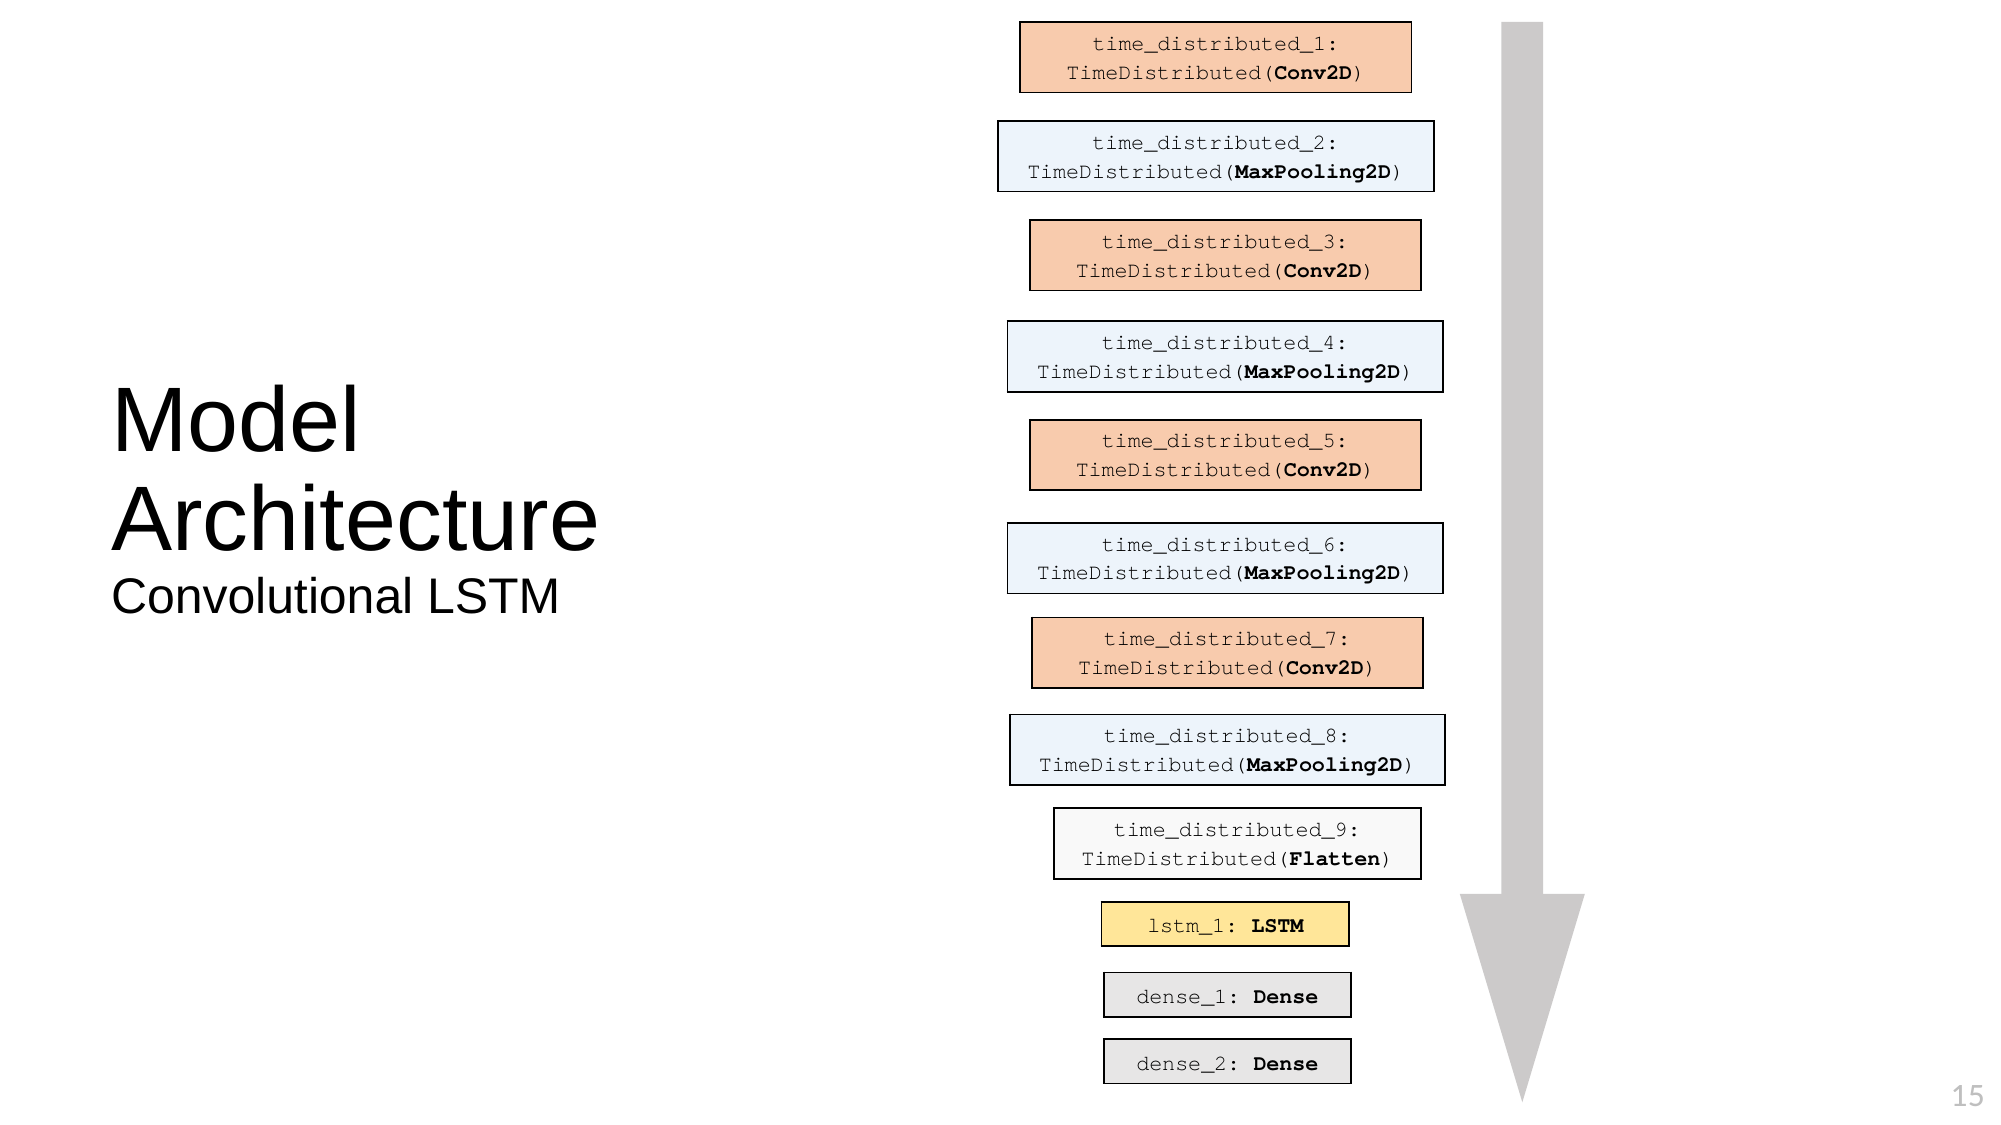

| time\_distributed\_1: TimeDistributed(Conv2D) |
| --- |
| time\_distributed\_2: TimeDistributed(MaxPooling2D) |
| --- |
| time\_distributed\_3: TimeDistributed(Conv2D) |
| --- |
| time\_distributed\_4: TimeDistributed(MaxPooling2D) |
| --- |
# Model Architecture Convolutional LSTM
| time\_distributed\_5: TimeDistributed(Conv2D) |
| --- |
| time\_distributed\_6: TimeDistributed(MaxPooling2D) |
| --- |
| time\_distributed\_7: TimeDistributed(Conv2D) |
| --- |
| time\_distributed\_8: TimeDistributed(MaxPooling2D) |
| --- |
| time\_distributed\_9: TimeDistributed(Flatten) |
| --- |
| lstm\_1: LSTM |
| --- |
| dense\_1: Dense |
| --- |
| dense\_2: Dense |
| --- |
15